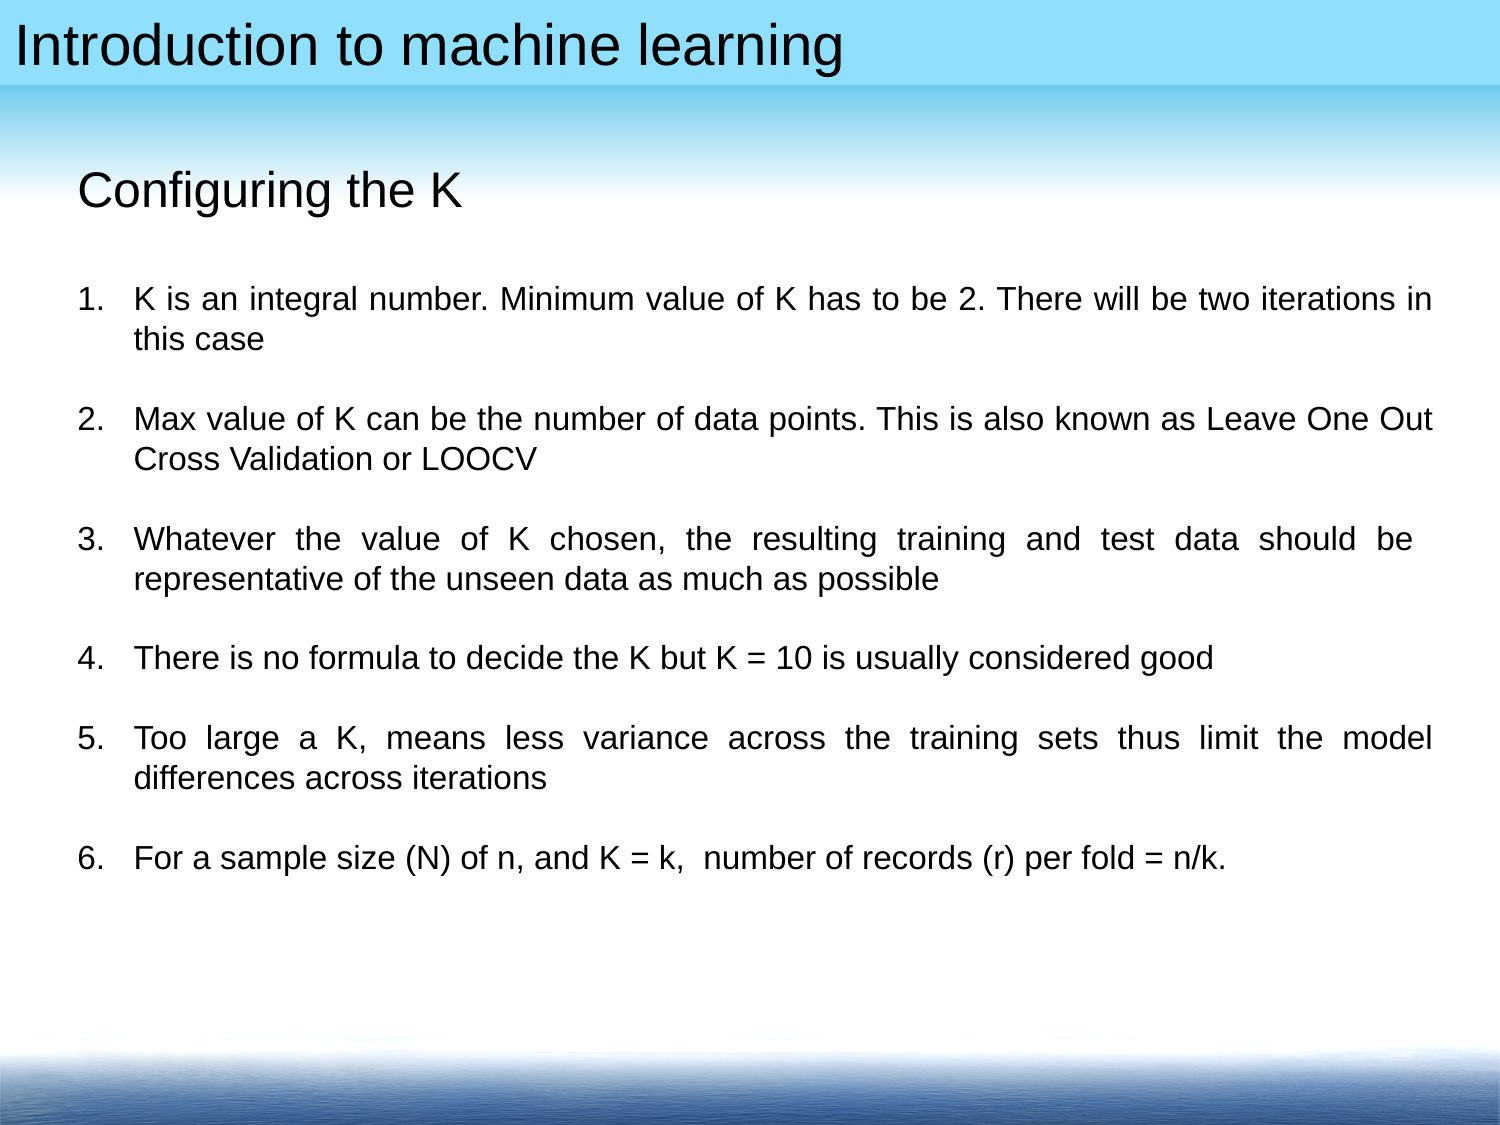

Configuring the K

K is an integral number. Minimum value of K has to be 2. There will be two iterations in this case

Max value of K can be the number of data points. This is also known as Leave One Out Cross Validation or LOOCV

Whatever the value of K chosen, the resulting training and test data should be  representative of the unseen data as much as possible

There is no formula to decide the K but K = 10 is usually considered good

Too large a K, means less variance across the training sets thus limit the model differences across iterations

For a sample size (N) of n, and K = k,  number of records (r) per fold = n/k.